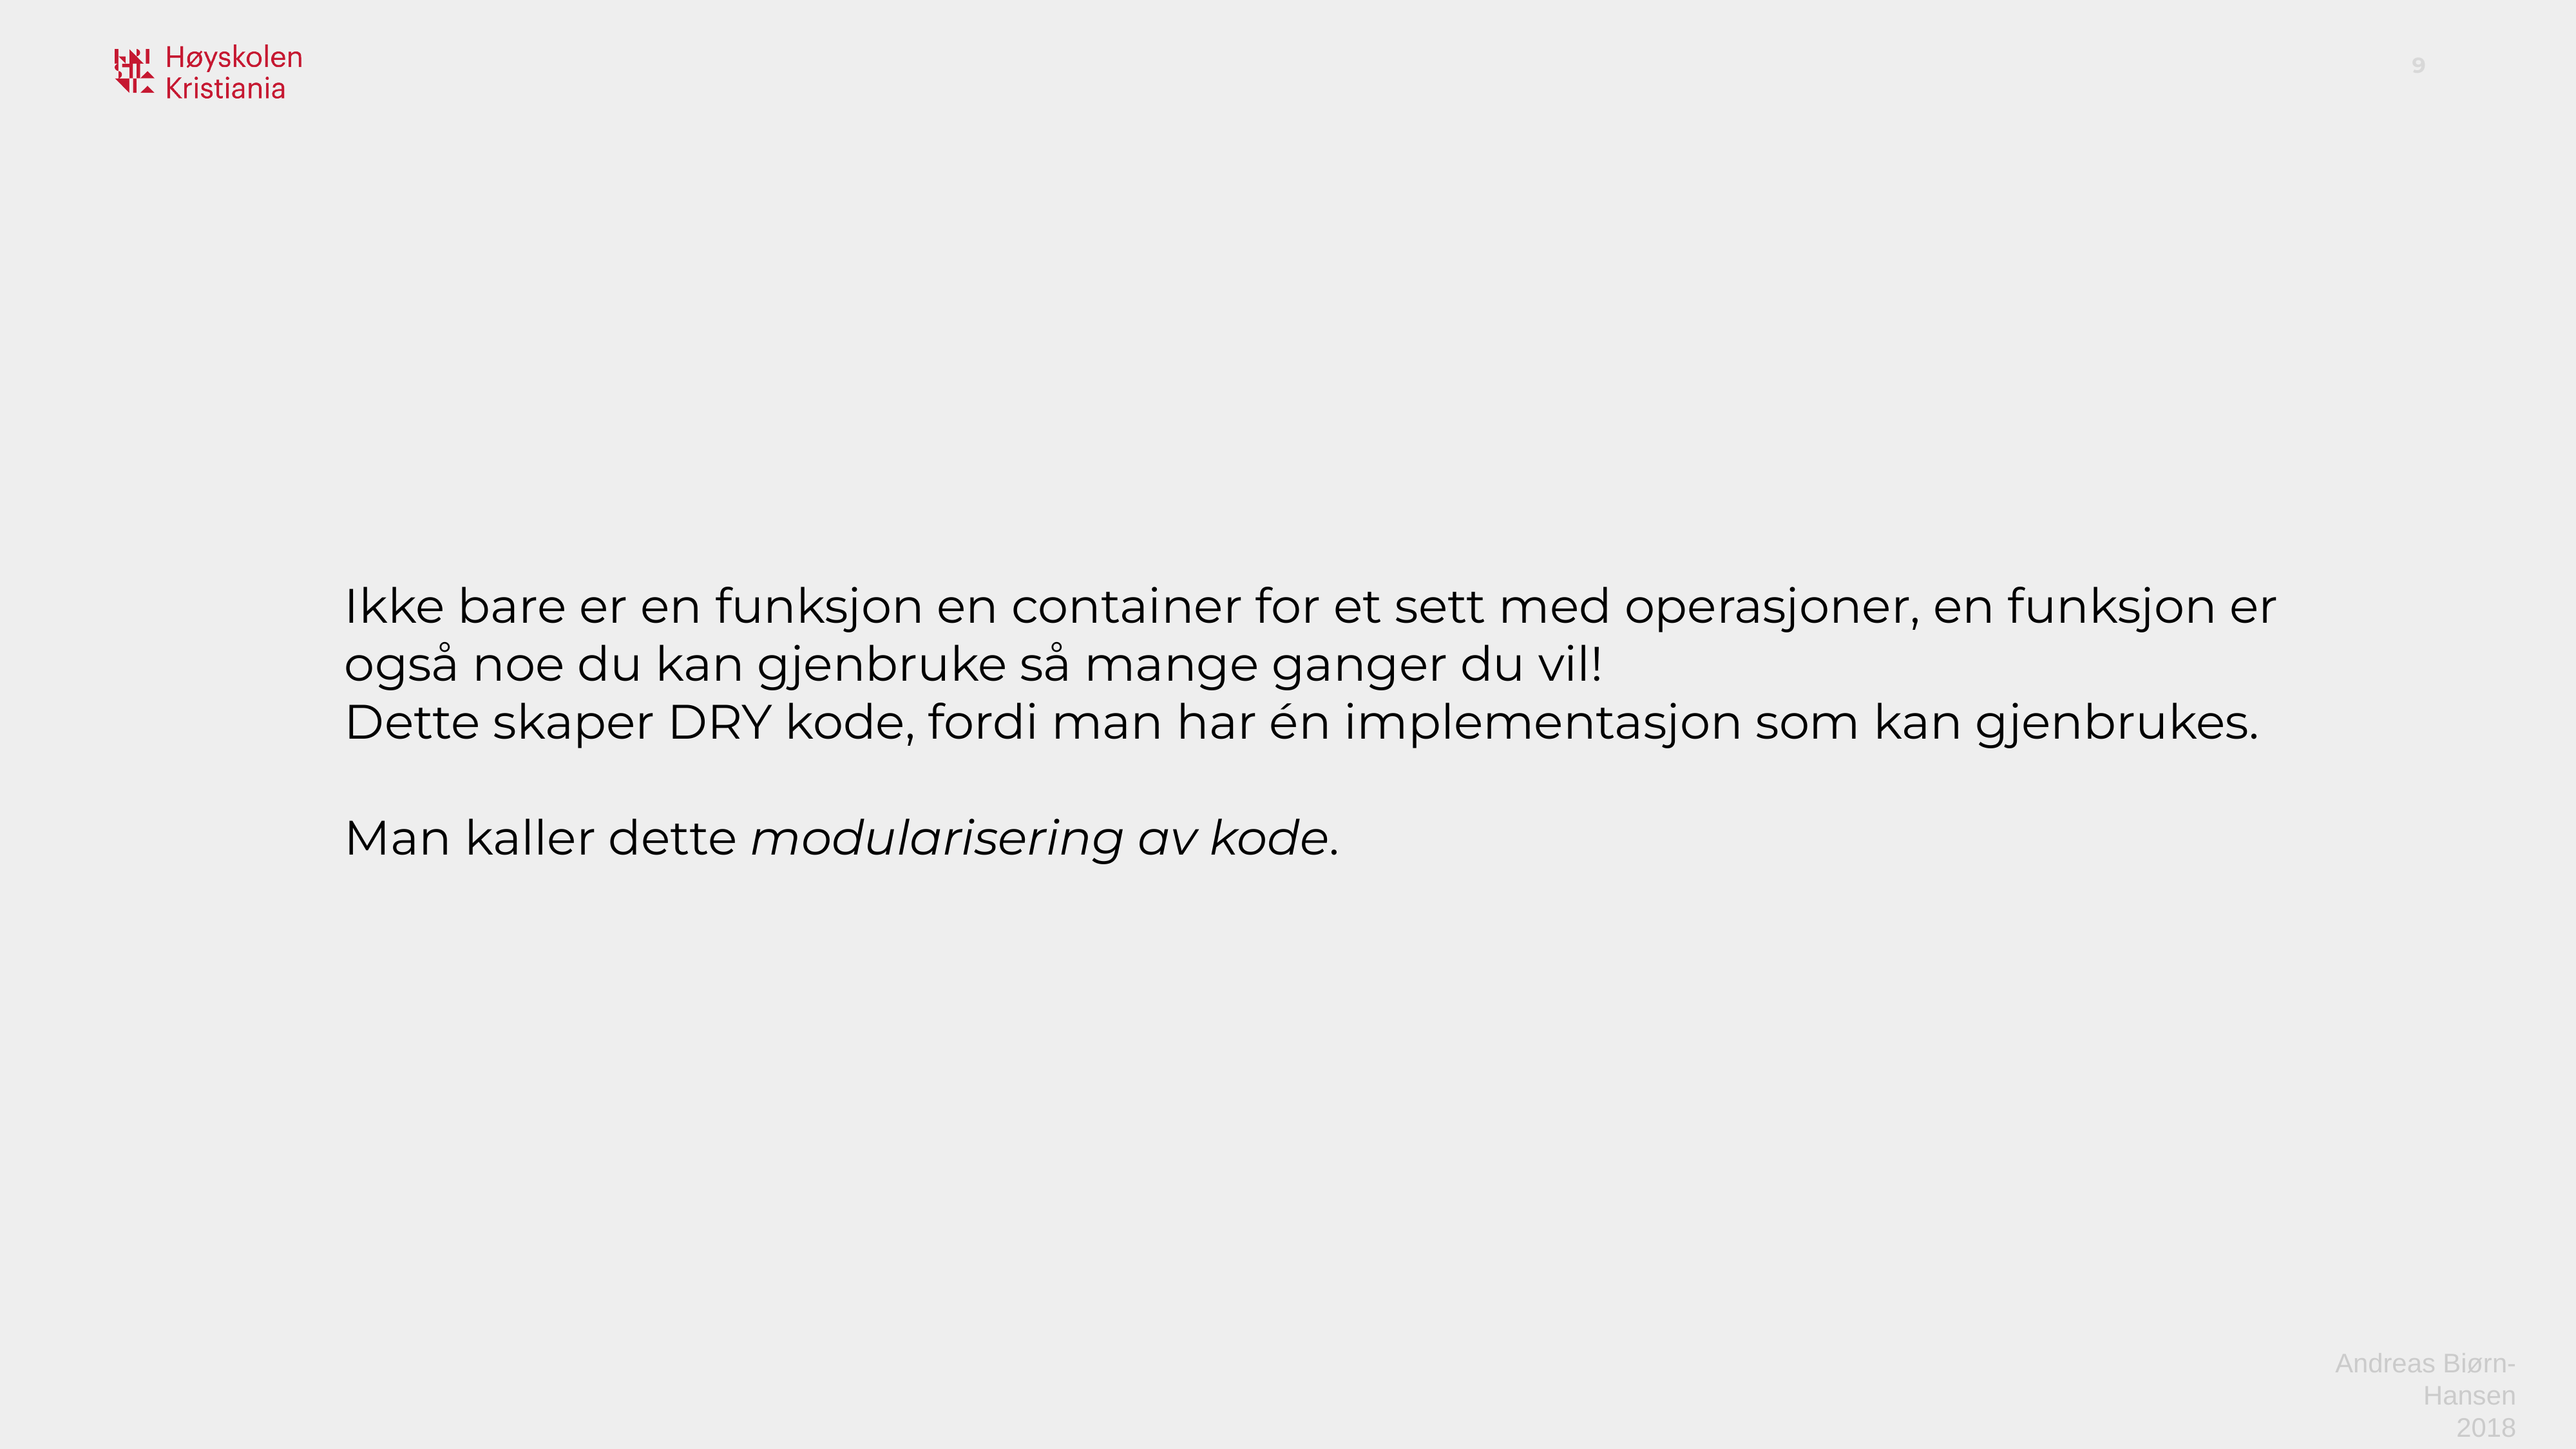

Ikke bare er en funksjon en container for et sett med operasjoner, en funksjon er også noe du kan gjenbruke så mange ganger du vil!
Dette skaper DRY kode, fordi man har én implementasjon som kan gjenbrukes.

Man kaller dette modularisering av kode.